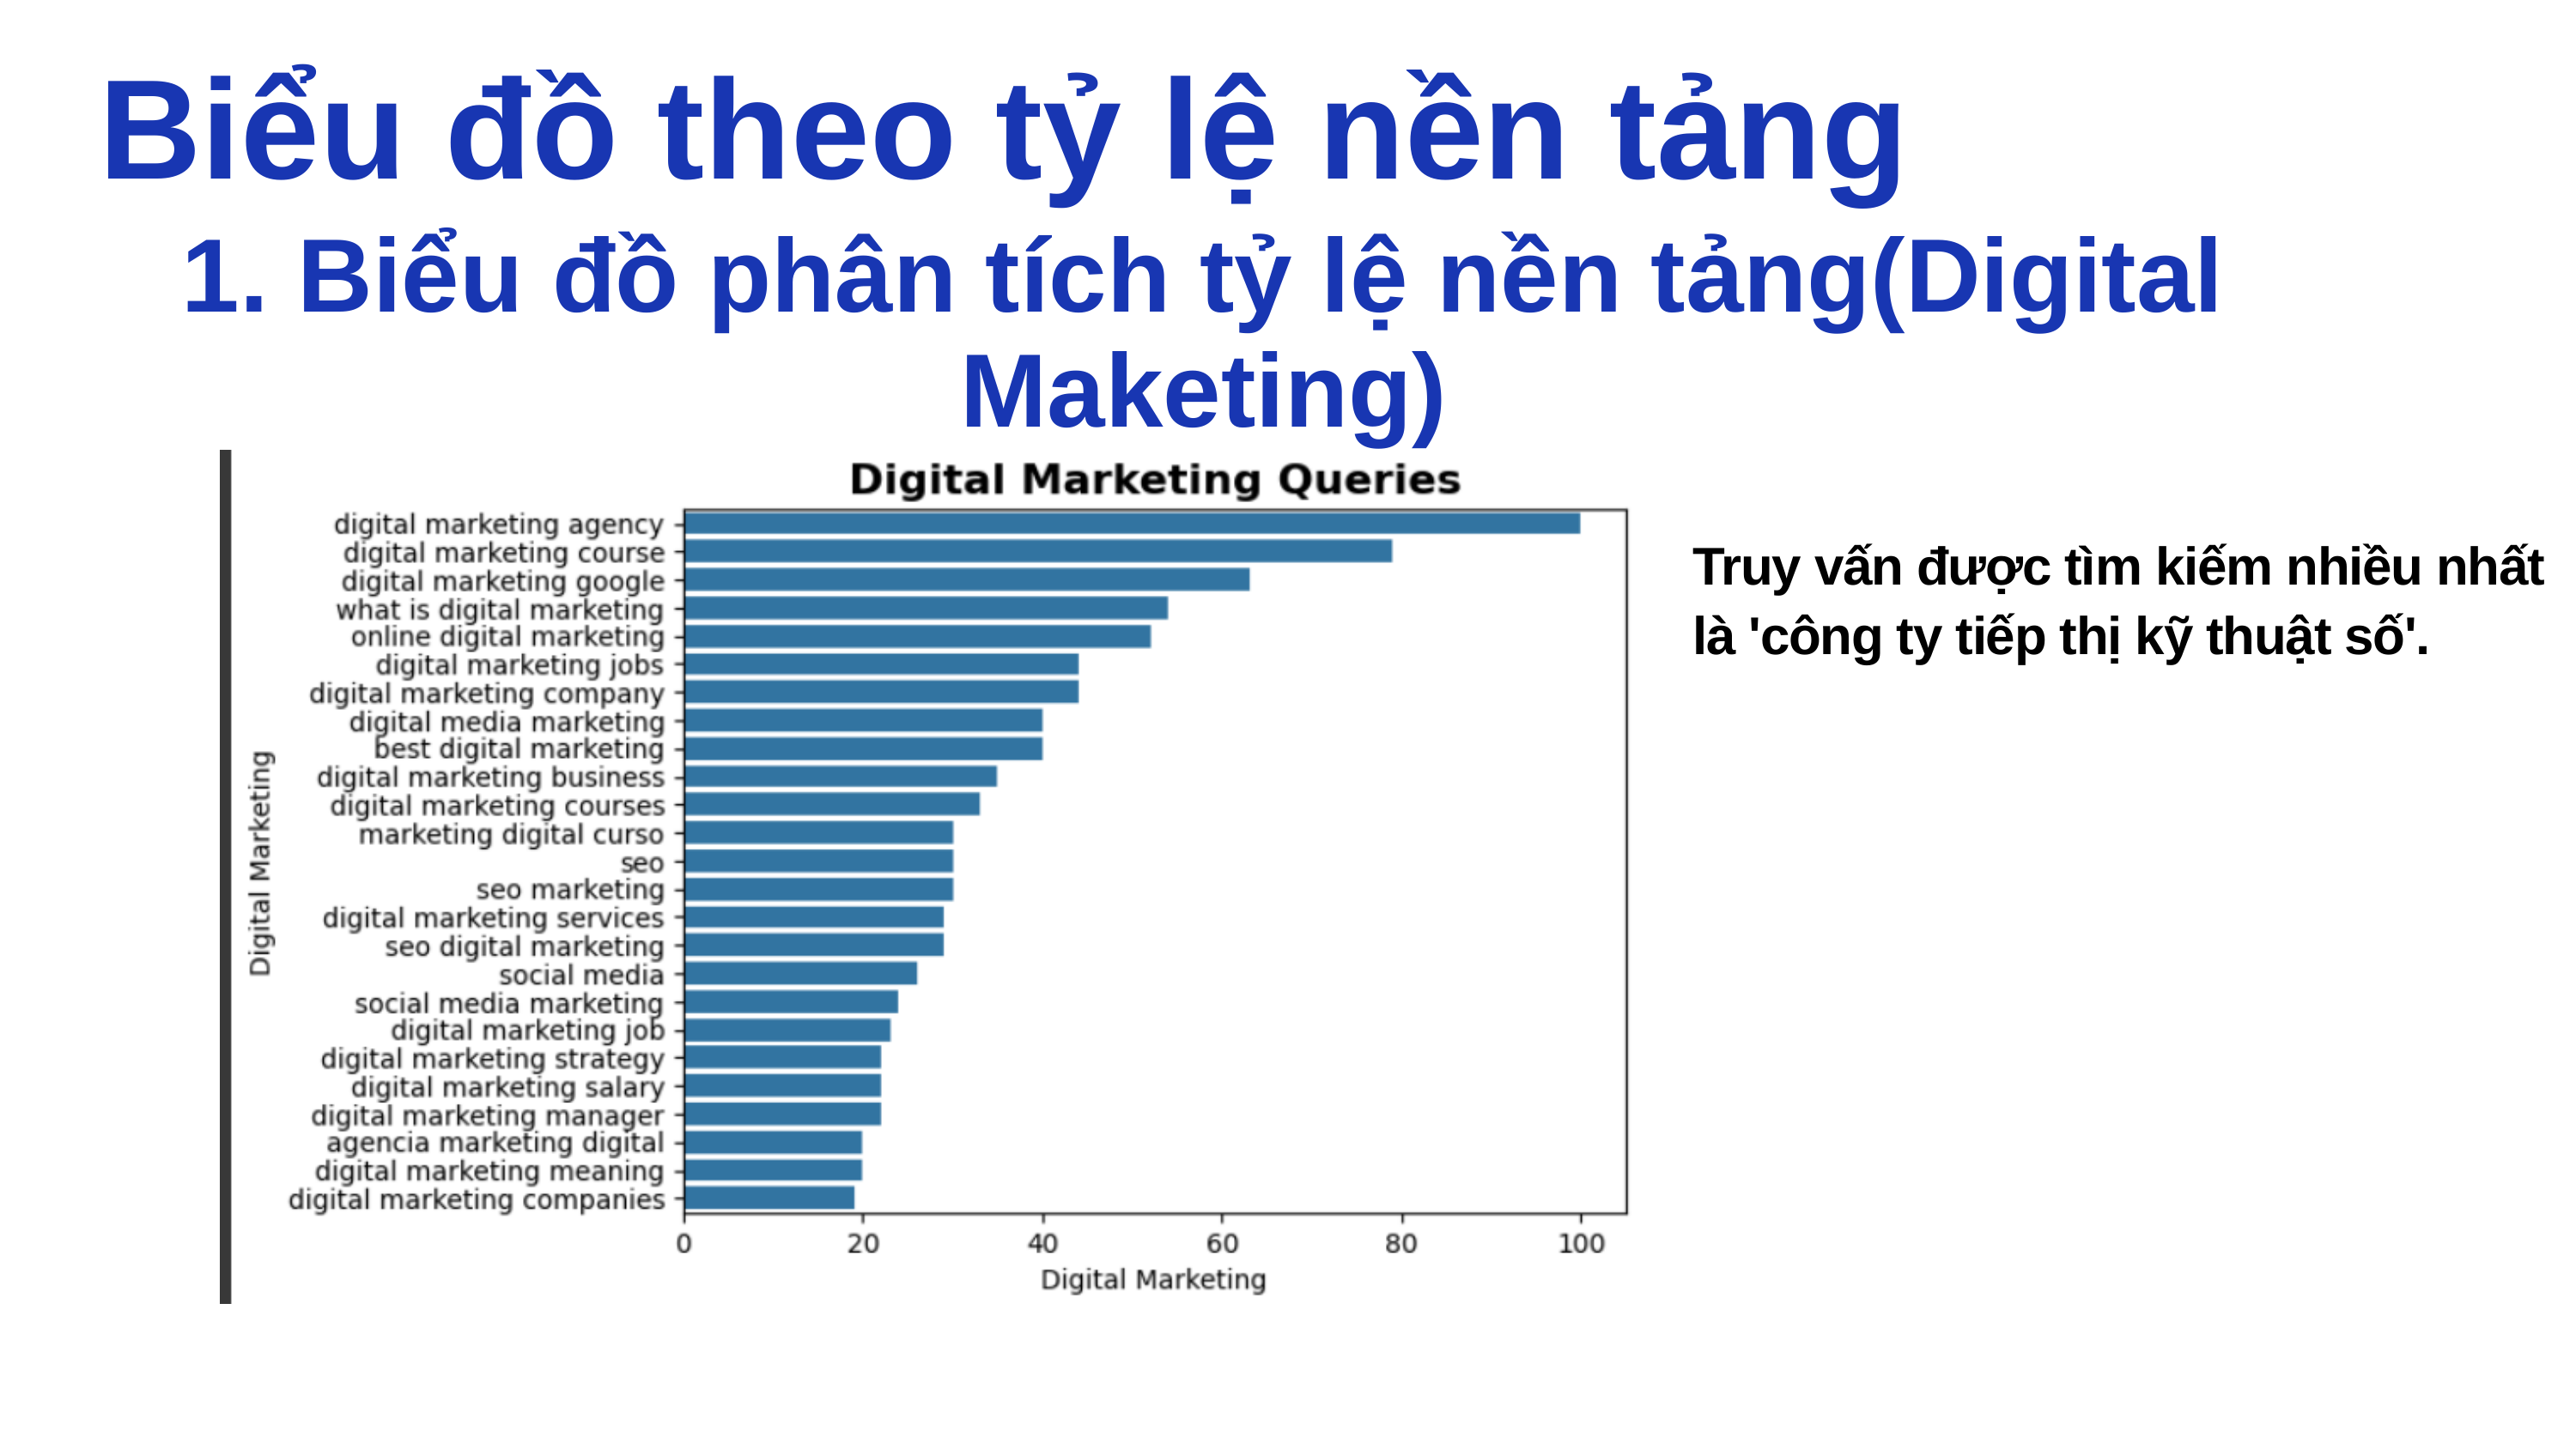

Biểu đồ theo tỷ lệ nền tảng
1. Biểu đồ phân tích tỷ lệ nền tảng(Digital Maketing)

Truy vấn được tìm kiếm nhiều nhất là 'công ty tiếp thị kỹ thuật số'.